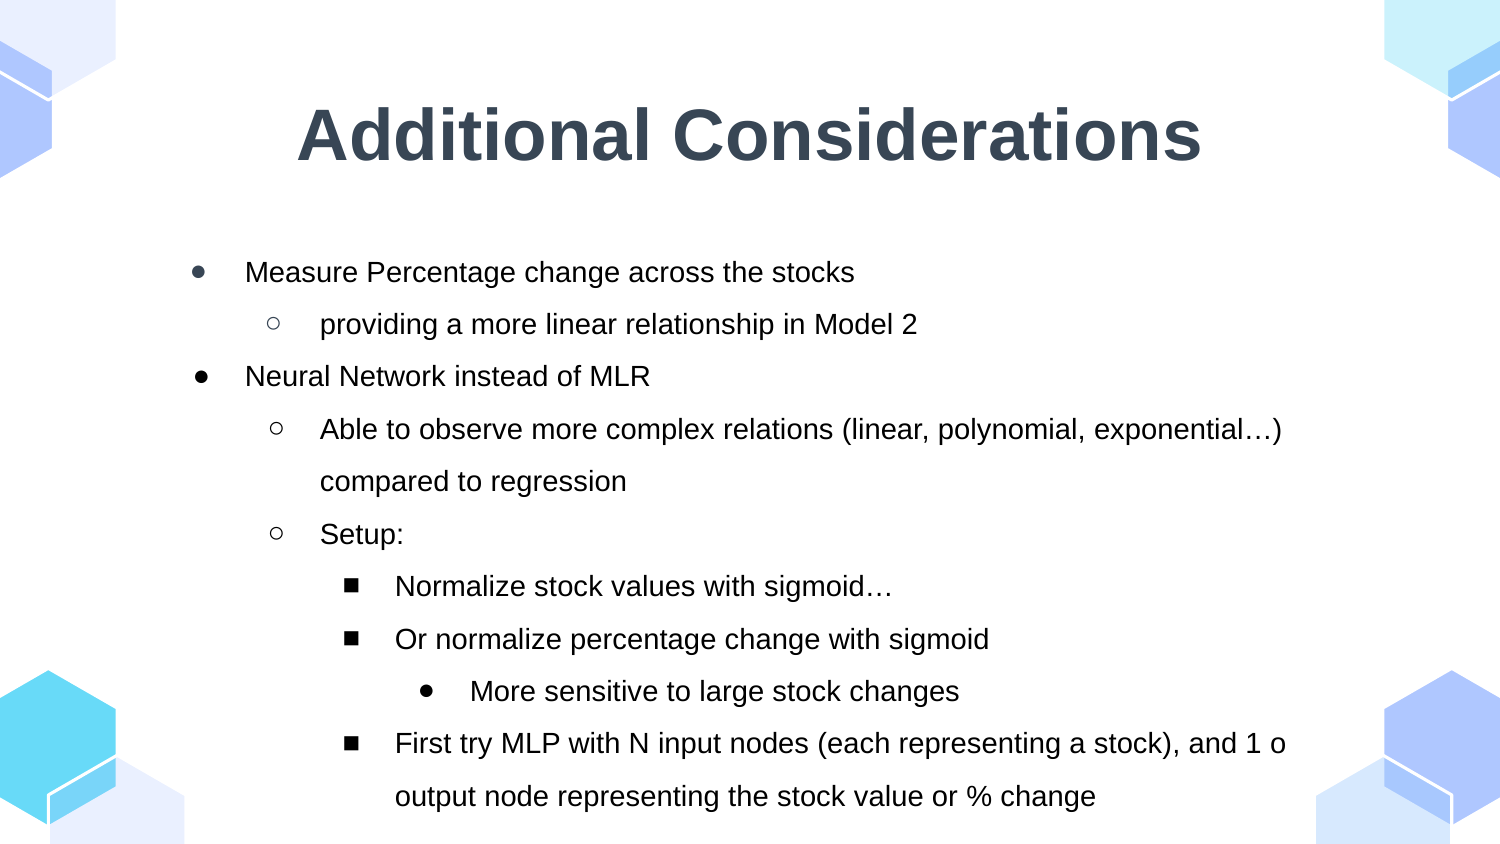

# Additional Considerations
Measure Percentage change across the stocks
providing a more linear relationship in Model 2
Neural Network instead of MLR
Able to observe more complex relations (linear, polynomial, exponential…) compared to regression
Setup:
Normalize stock values with sigmoid…
Or normalize percentage change with sigmoid
More sensitive to large stock changes
First try MLP with N input nodes (each representing a stock), and 1 o
output node representing the stock value or % change